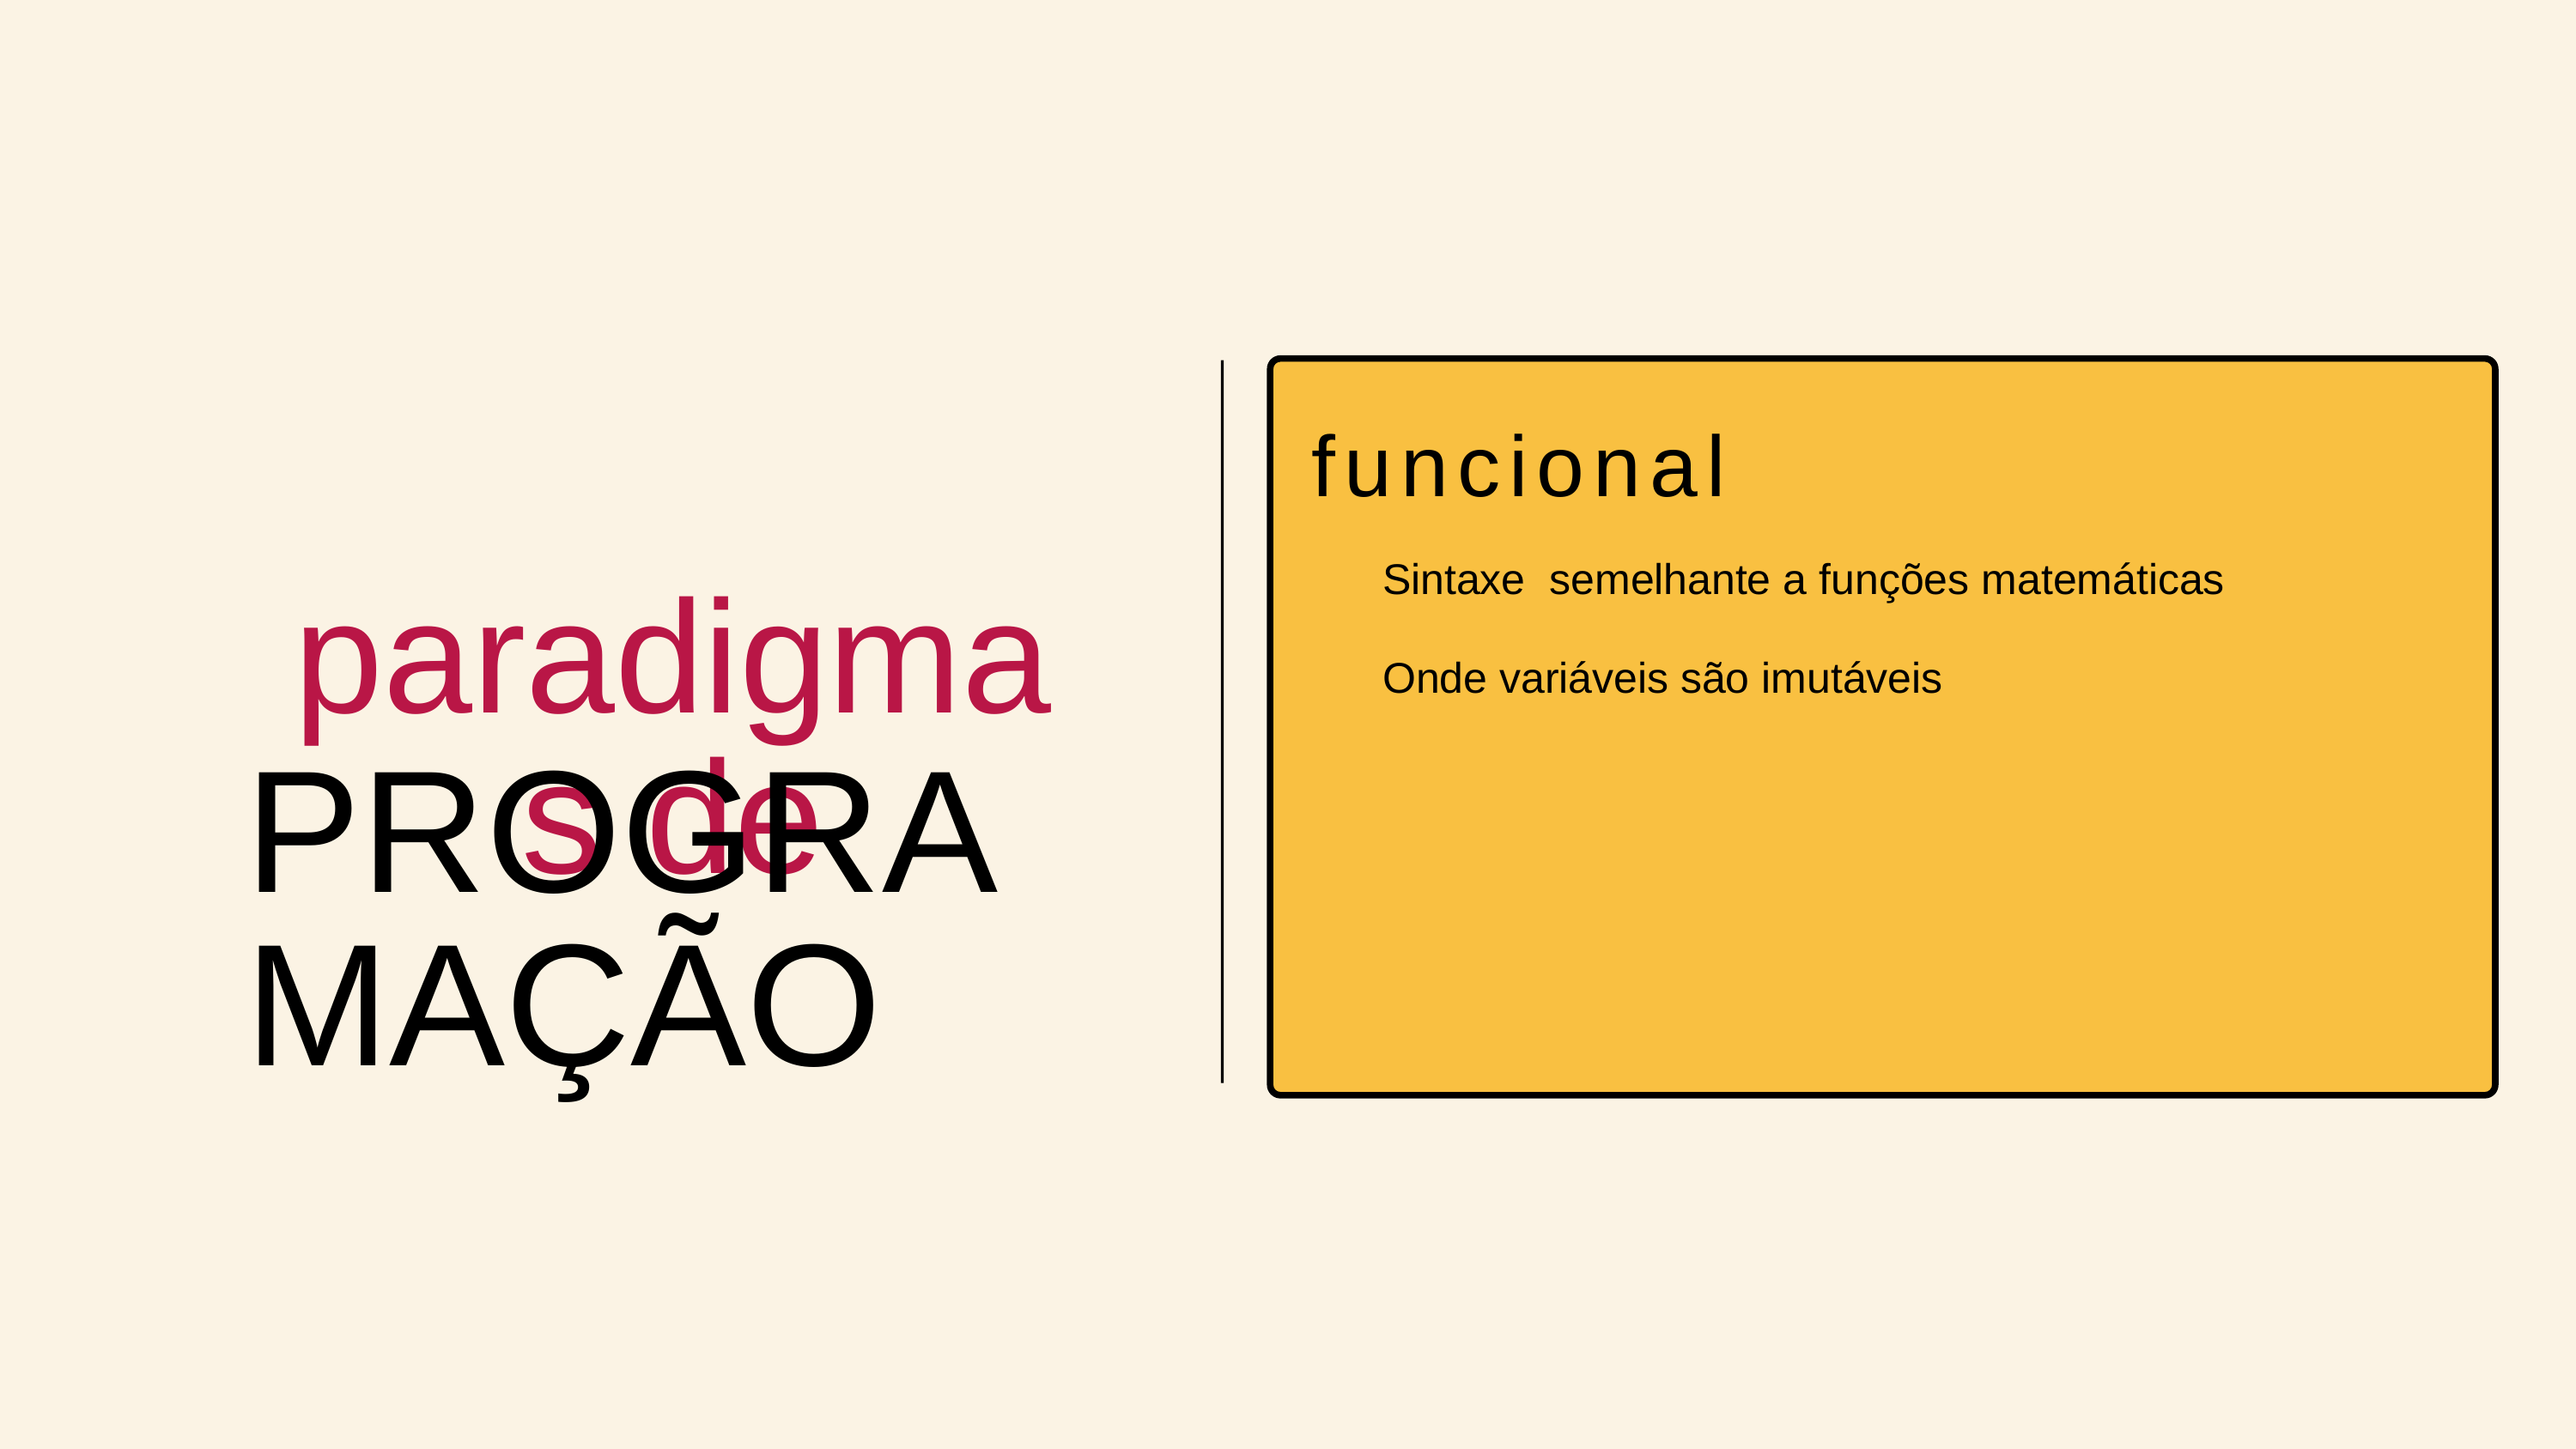

registro
funcional

DEclarativo
Sintaxe  semelhante a funções matemáticas
+procedimento
paradigmas de

Onde variáveis são imutáveis

IMPERATIVO

+escopo
PROGRAMAÇÃO

oRIENTADO A OBJETOS

bANCO DE dADOS
FUNCIONAL